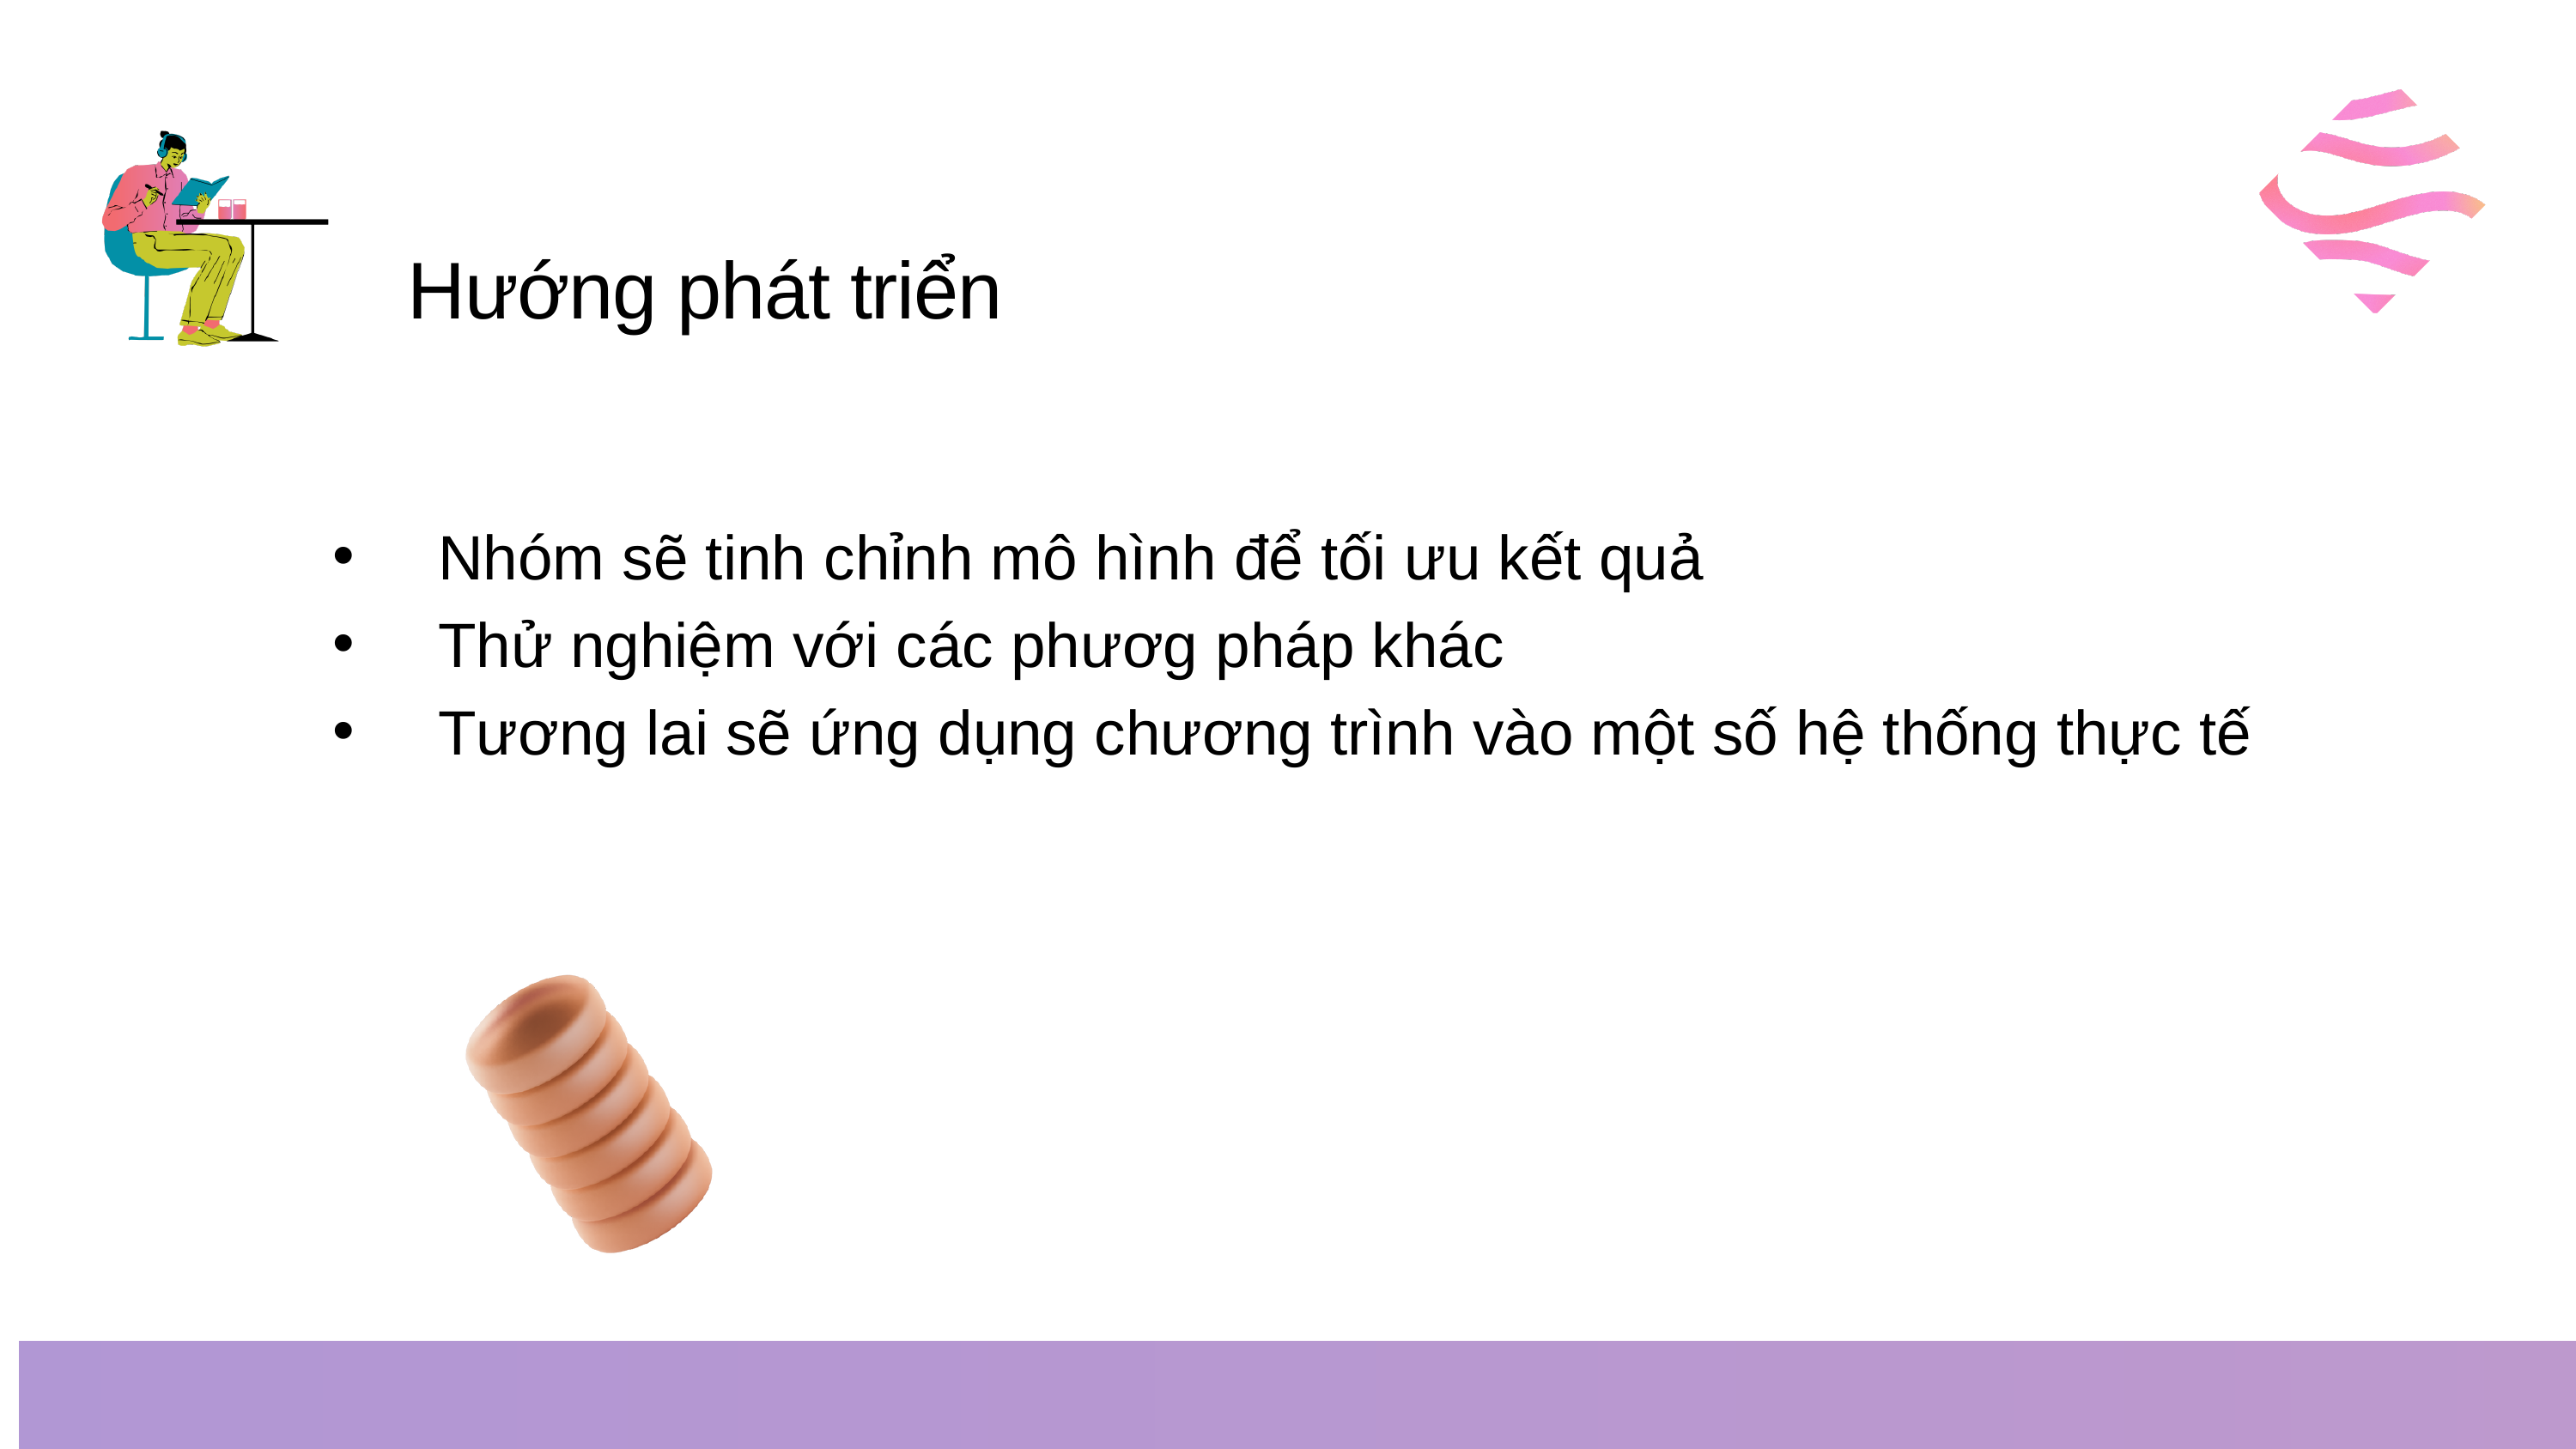

Hướng phát triển

   Nhóm sẽ tinh chỉnh mô hình để tối ưu kết quả
   Thử nghiệm với các phươg pháp khác
   Tương lai sẽ ứng dụng chương trình vào một số hệ thống thực tế